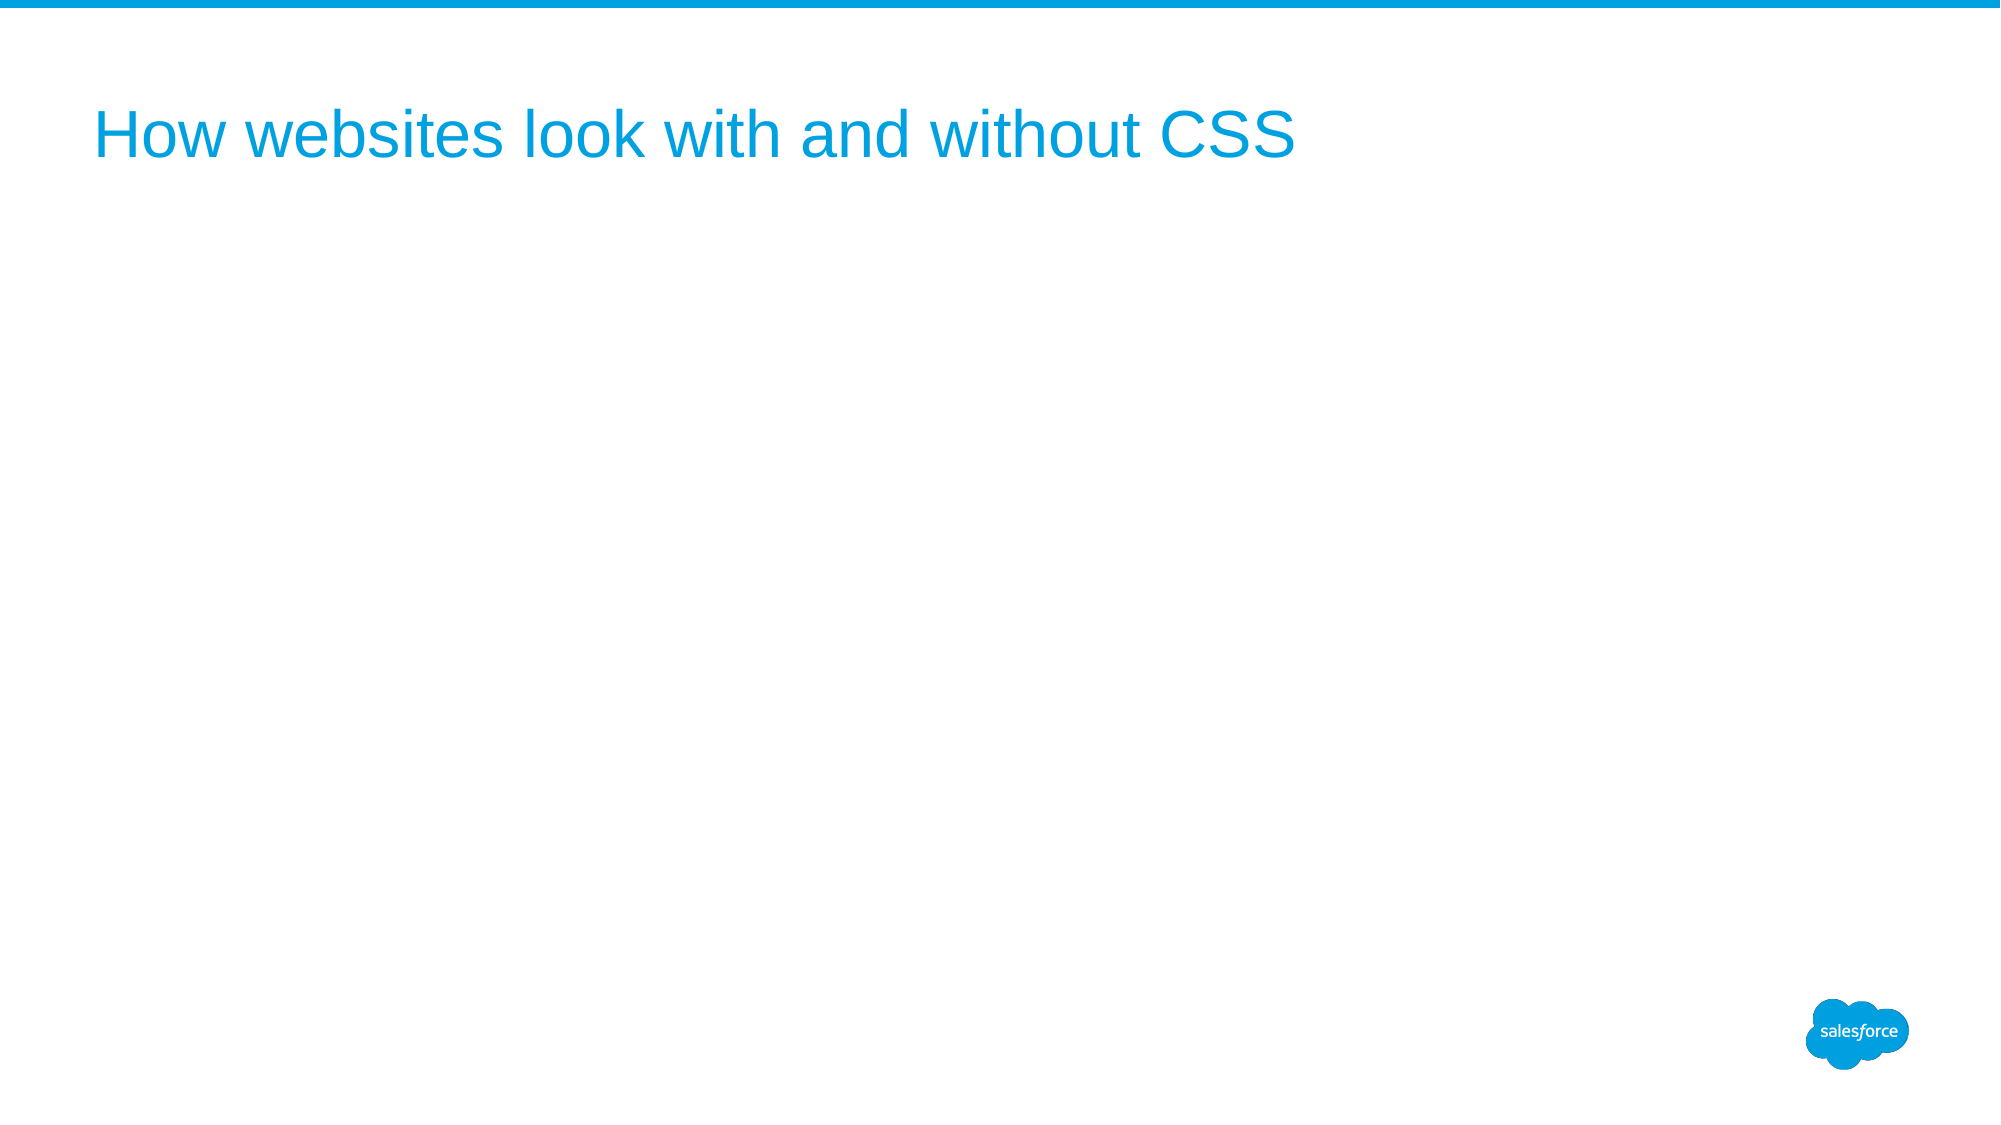

# How websites look with and without CSS